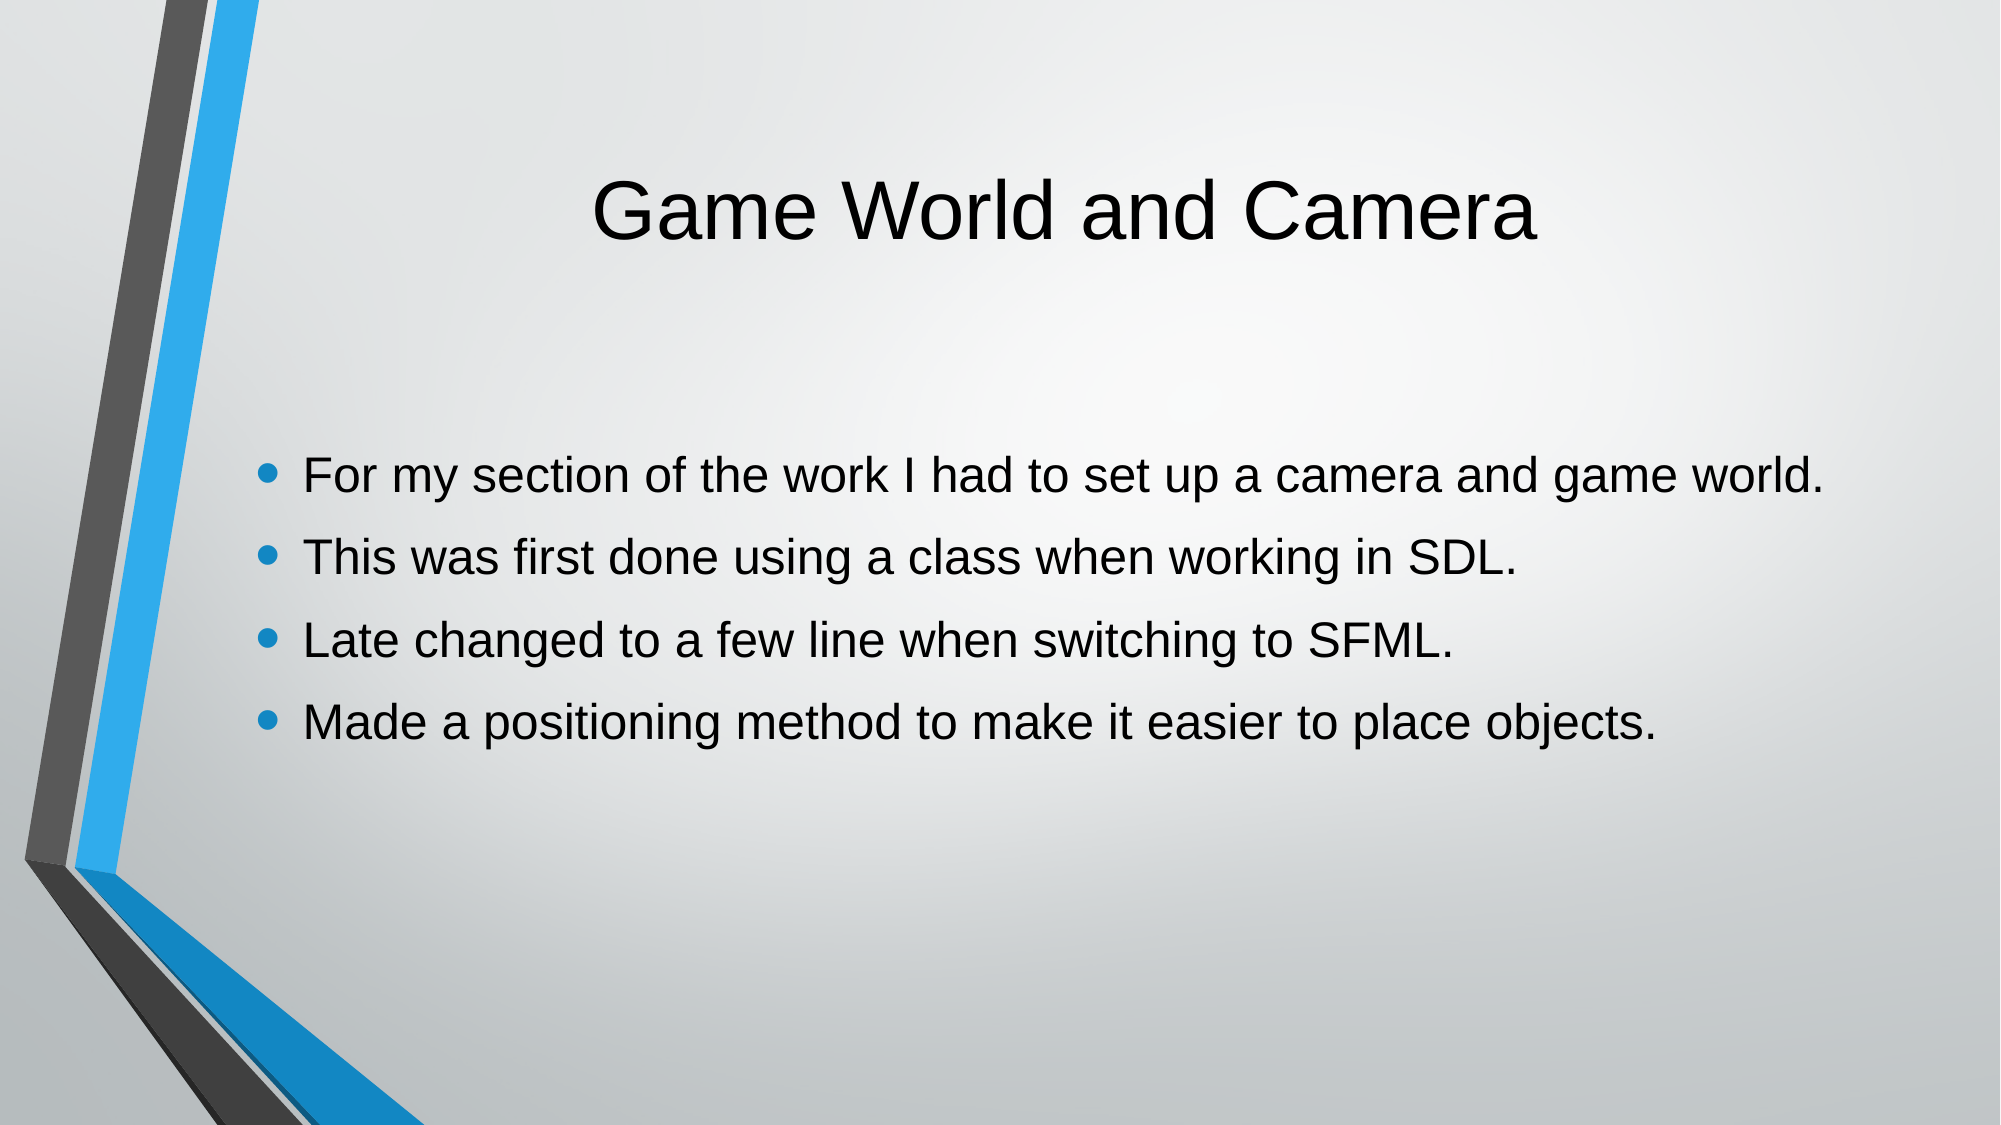

# Game World and Camera
For my section of the work I had to set up a camera and game world.
This was first done using a class when working in SDL.
Late changed to a few line when switching to SFML.
Made a positioning method to make it easier to place objects.